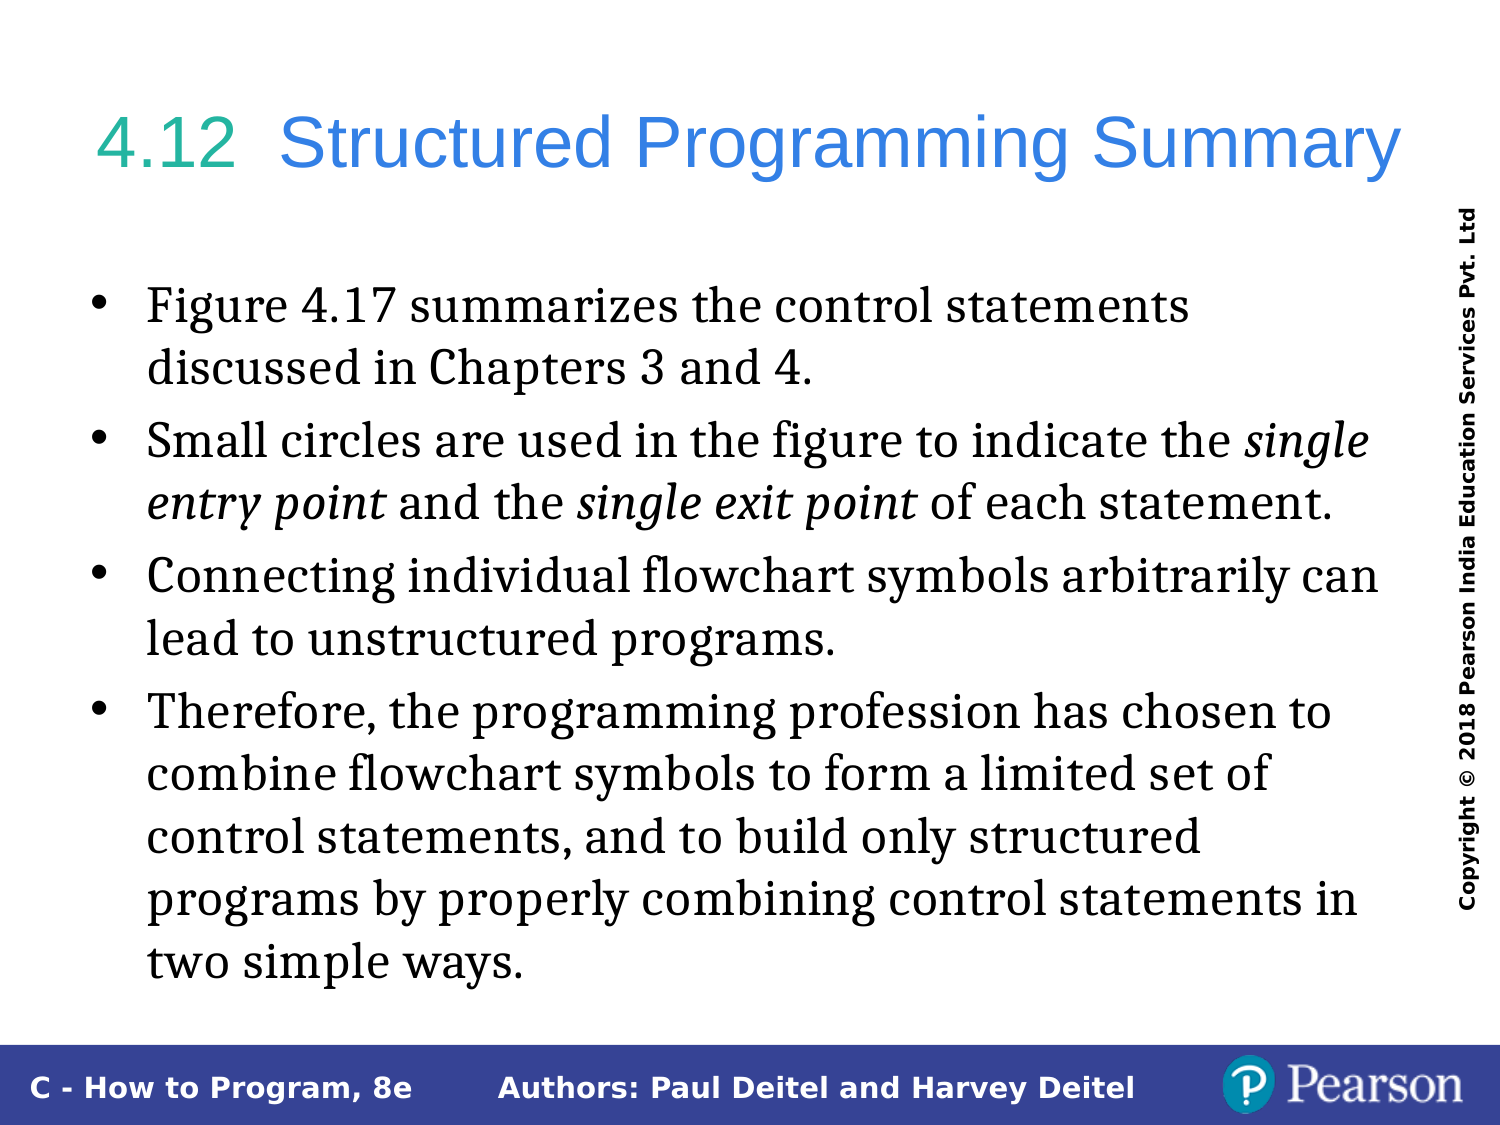

# 4.12  Structured Programming Summary
Figure 4.17 summarizes the control statements discussed in Chapters 3 and 4.
Small circles are used in the figure to indicate the single entry point and the single exit point of each statement.
Connecting individual flowchart symbols arbitrarily can lead to unstructured programs.
Therefore, the programming profession has chosen to combine flowchart symbols to form a limited set of control statements, and to build only structured programs by properly combining control statements in two simple ways.